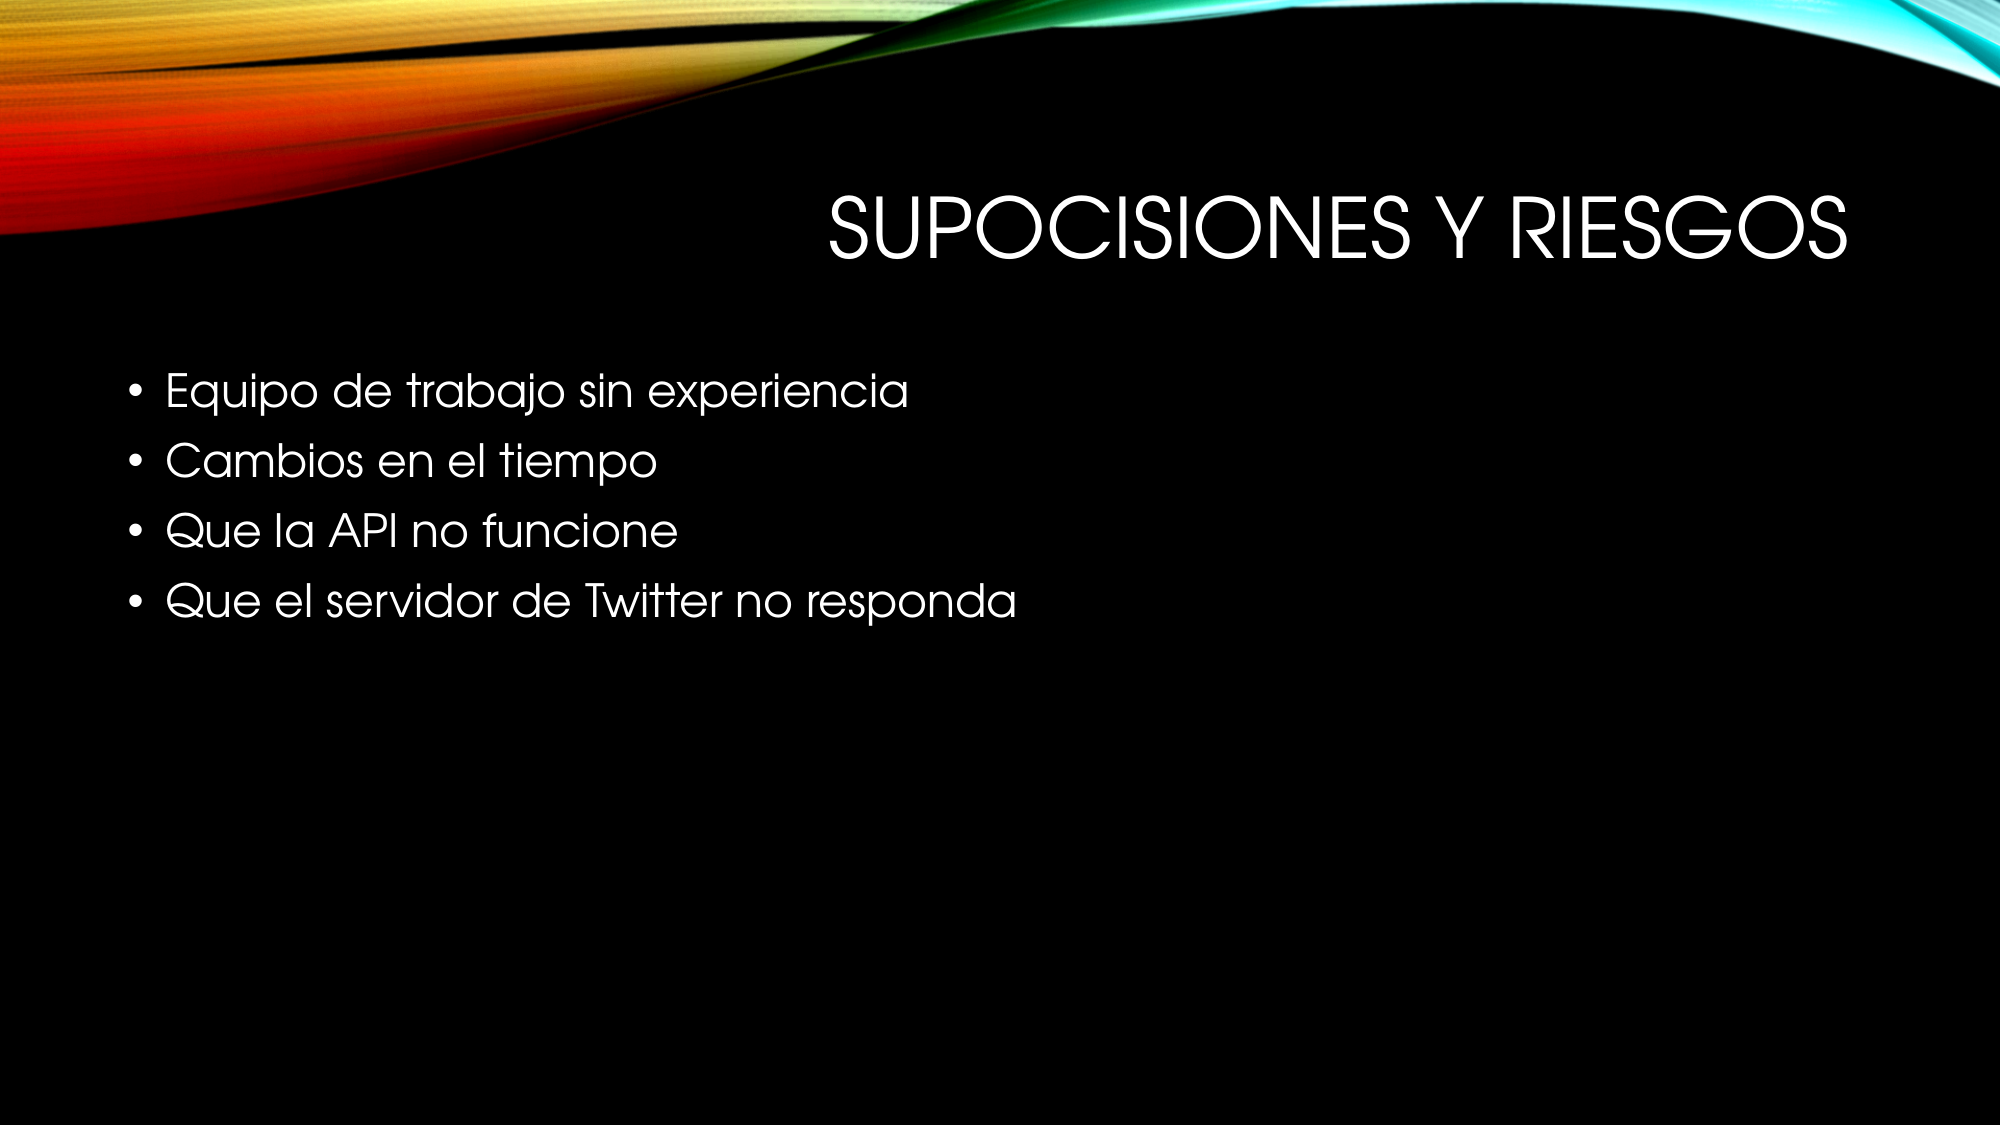

# Supocisiones y riesgos
Equipo de trabajo sin experiencia
Cambios en el tiempo
Que la API no funcione
Que el servidor de Twitter no responda